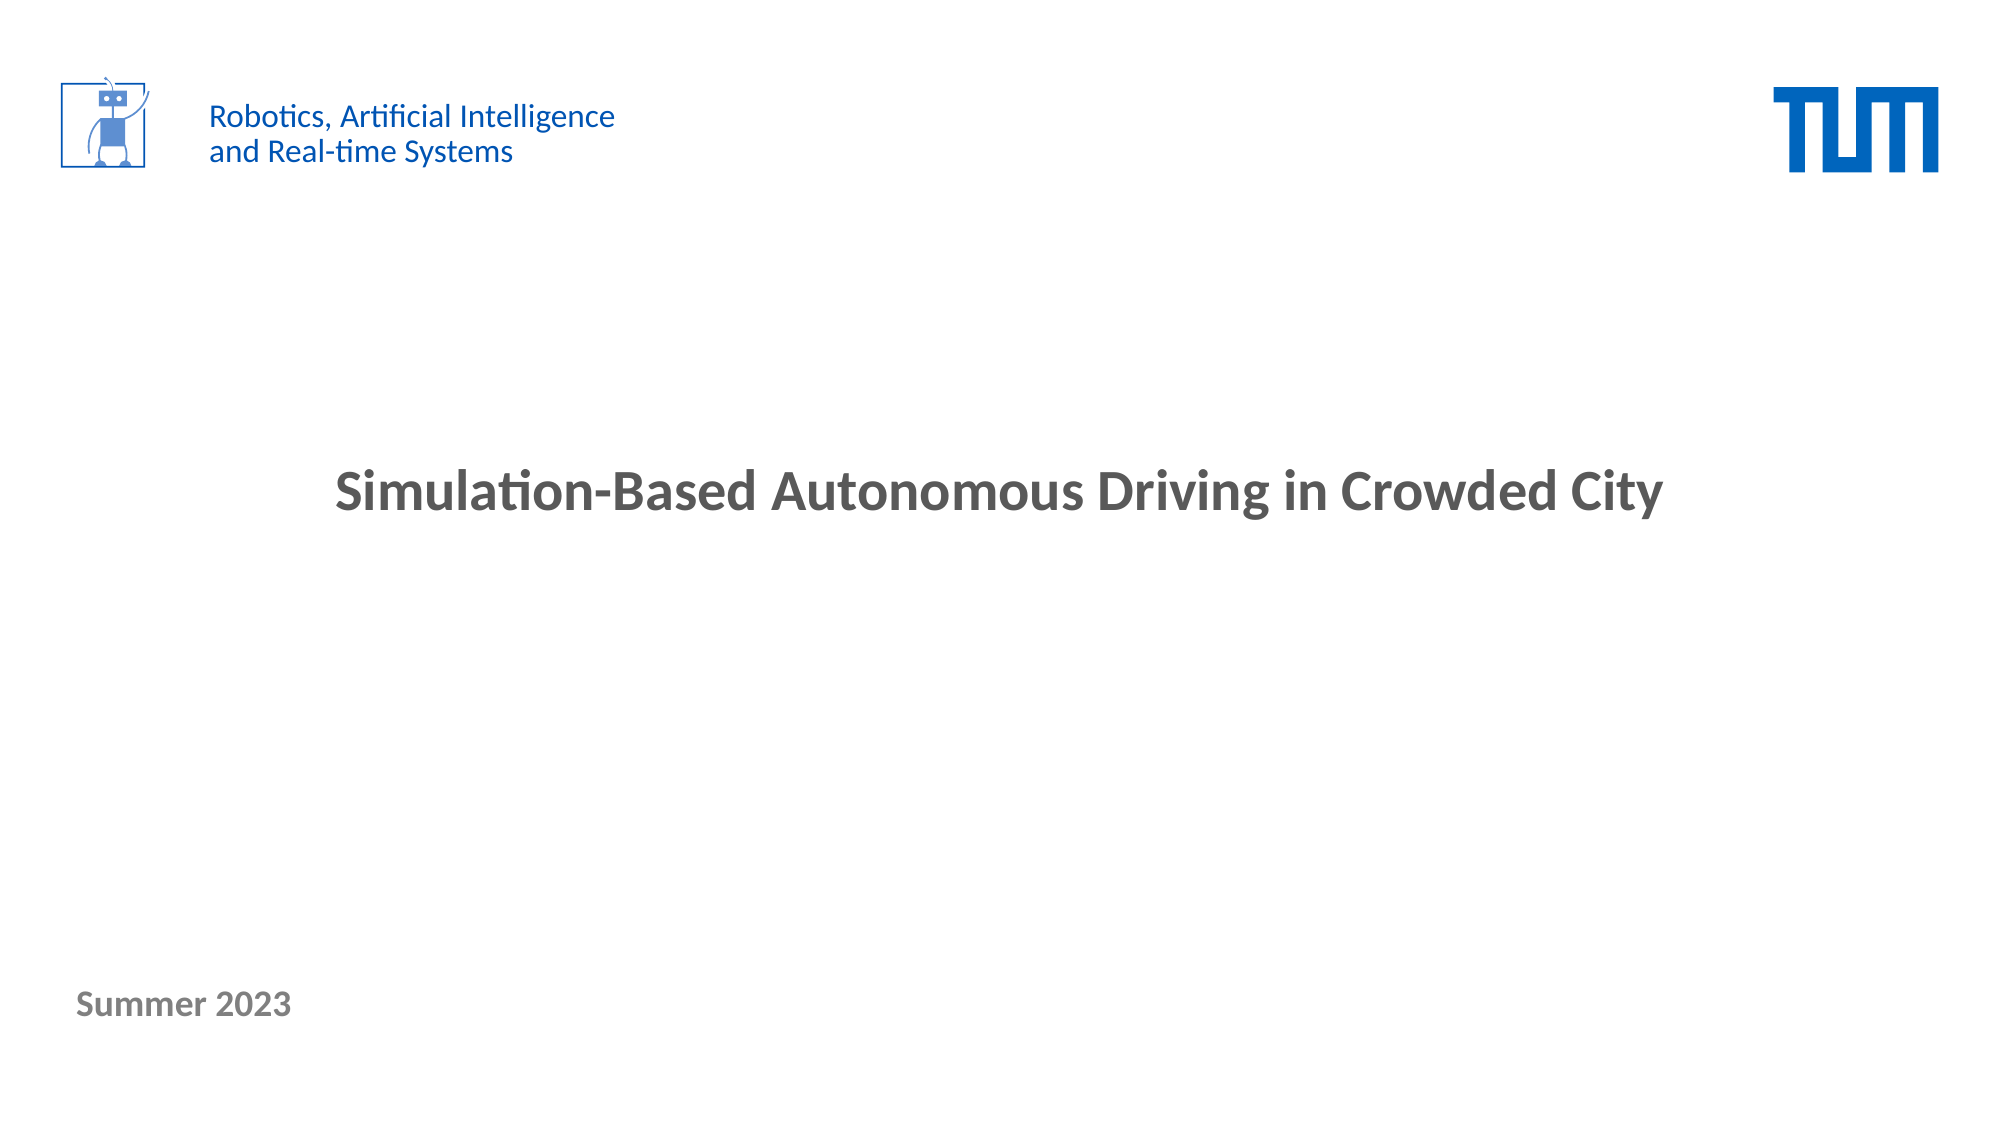

Simulation-Based Autonomous Driving in Crowded City
Summer 2023